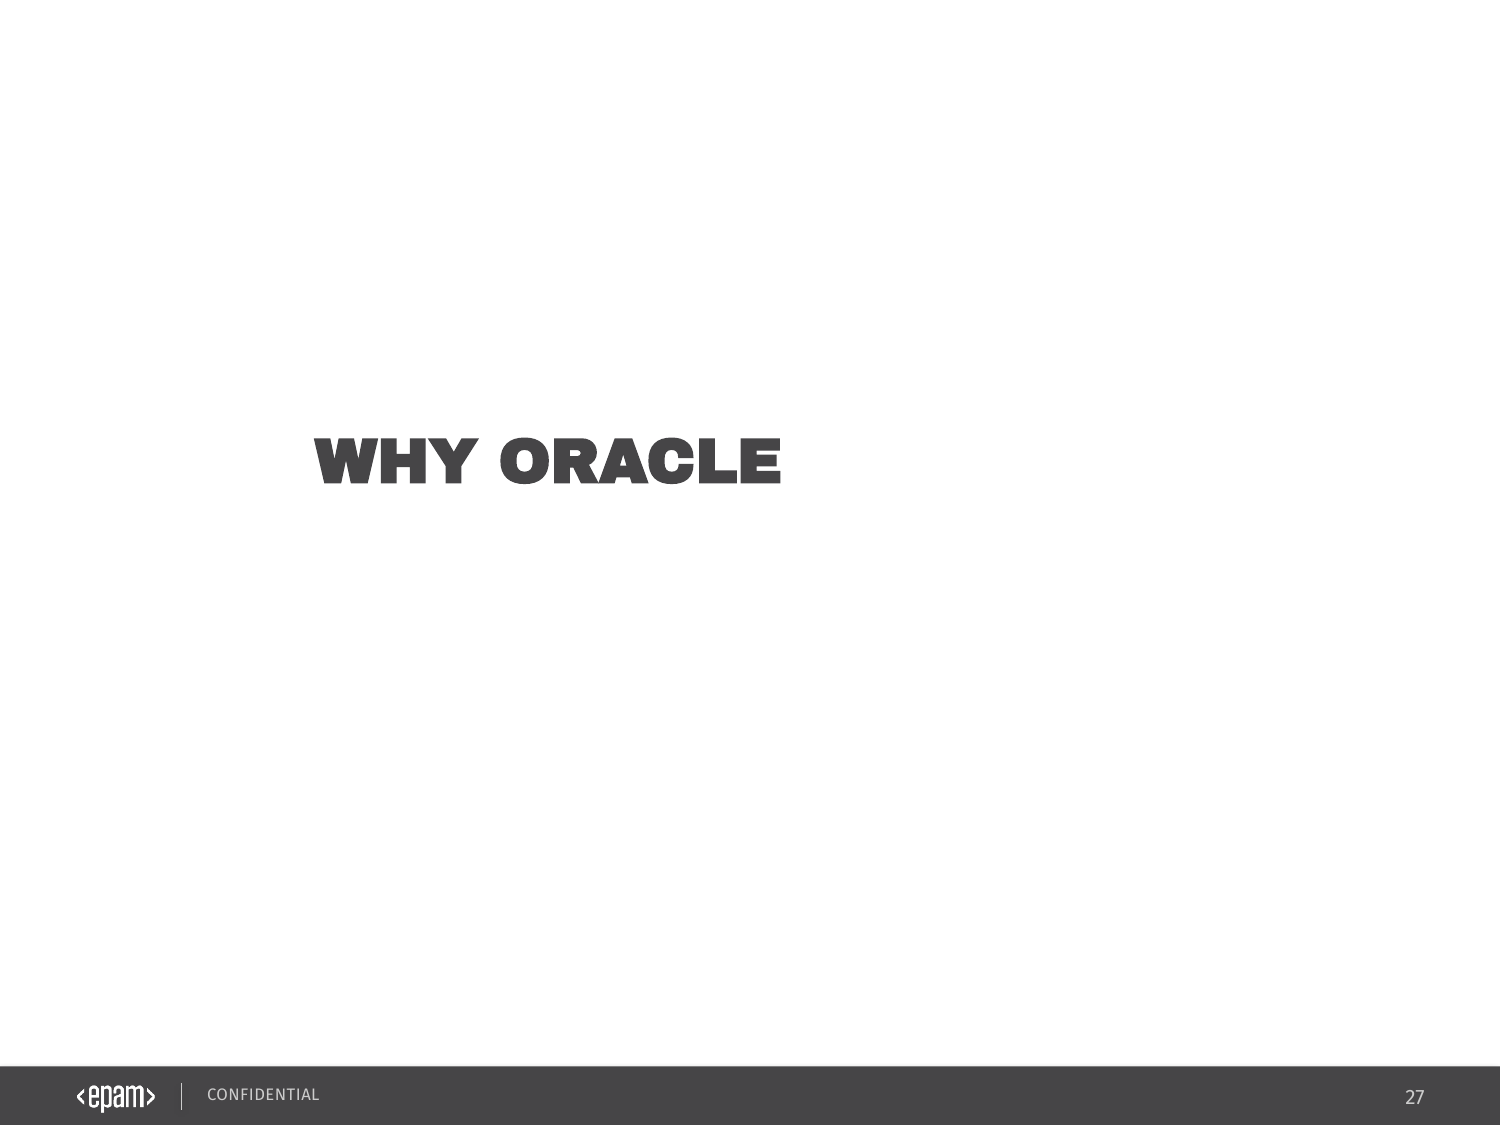

2016 © EPAM Systems, RD Dep.
27
# WHY oracle